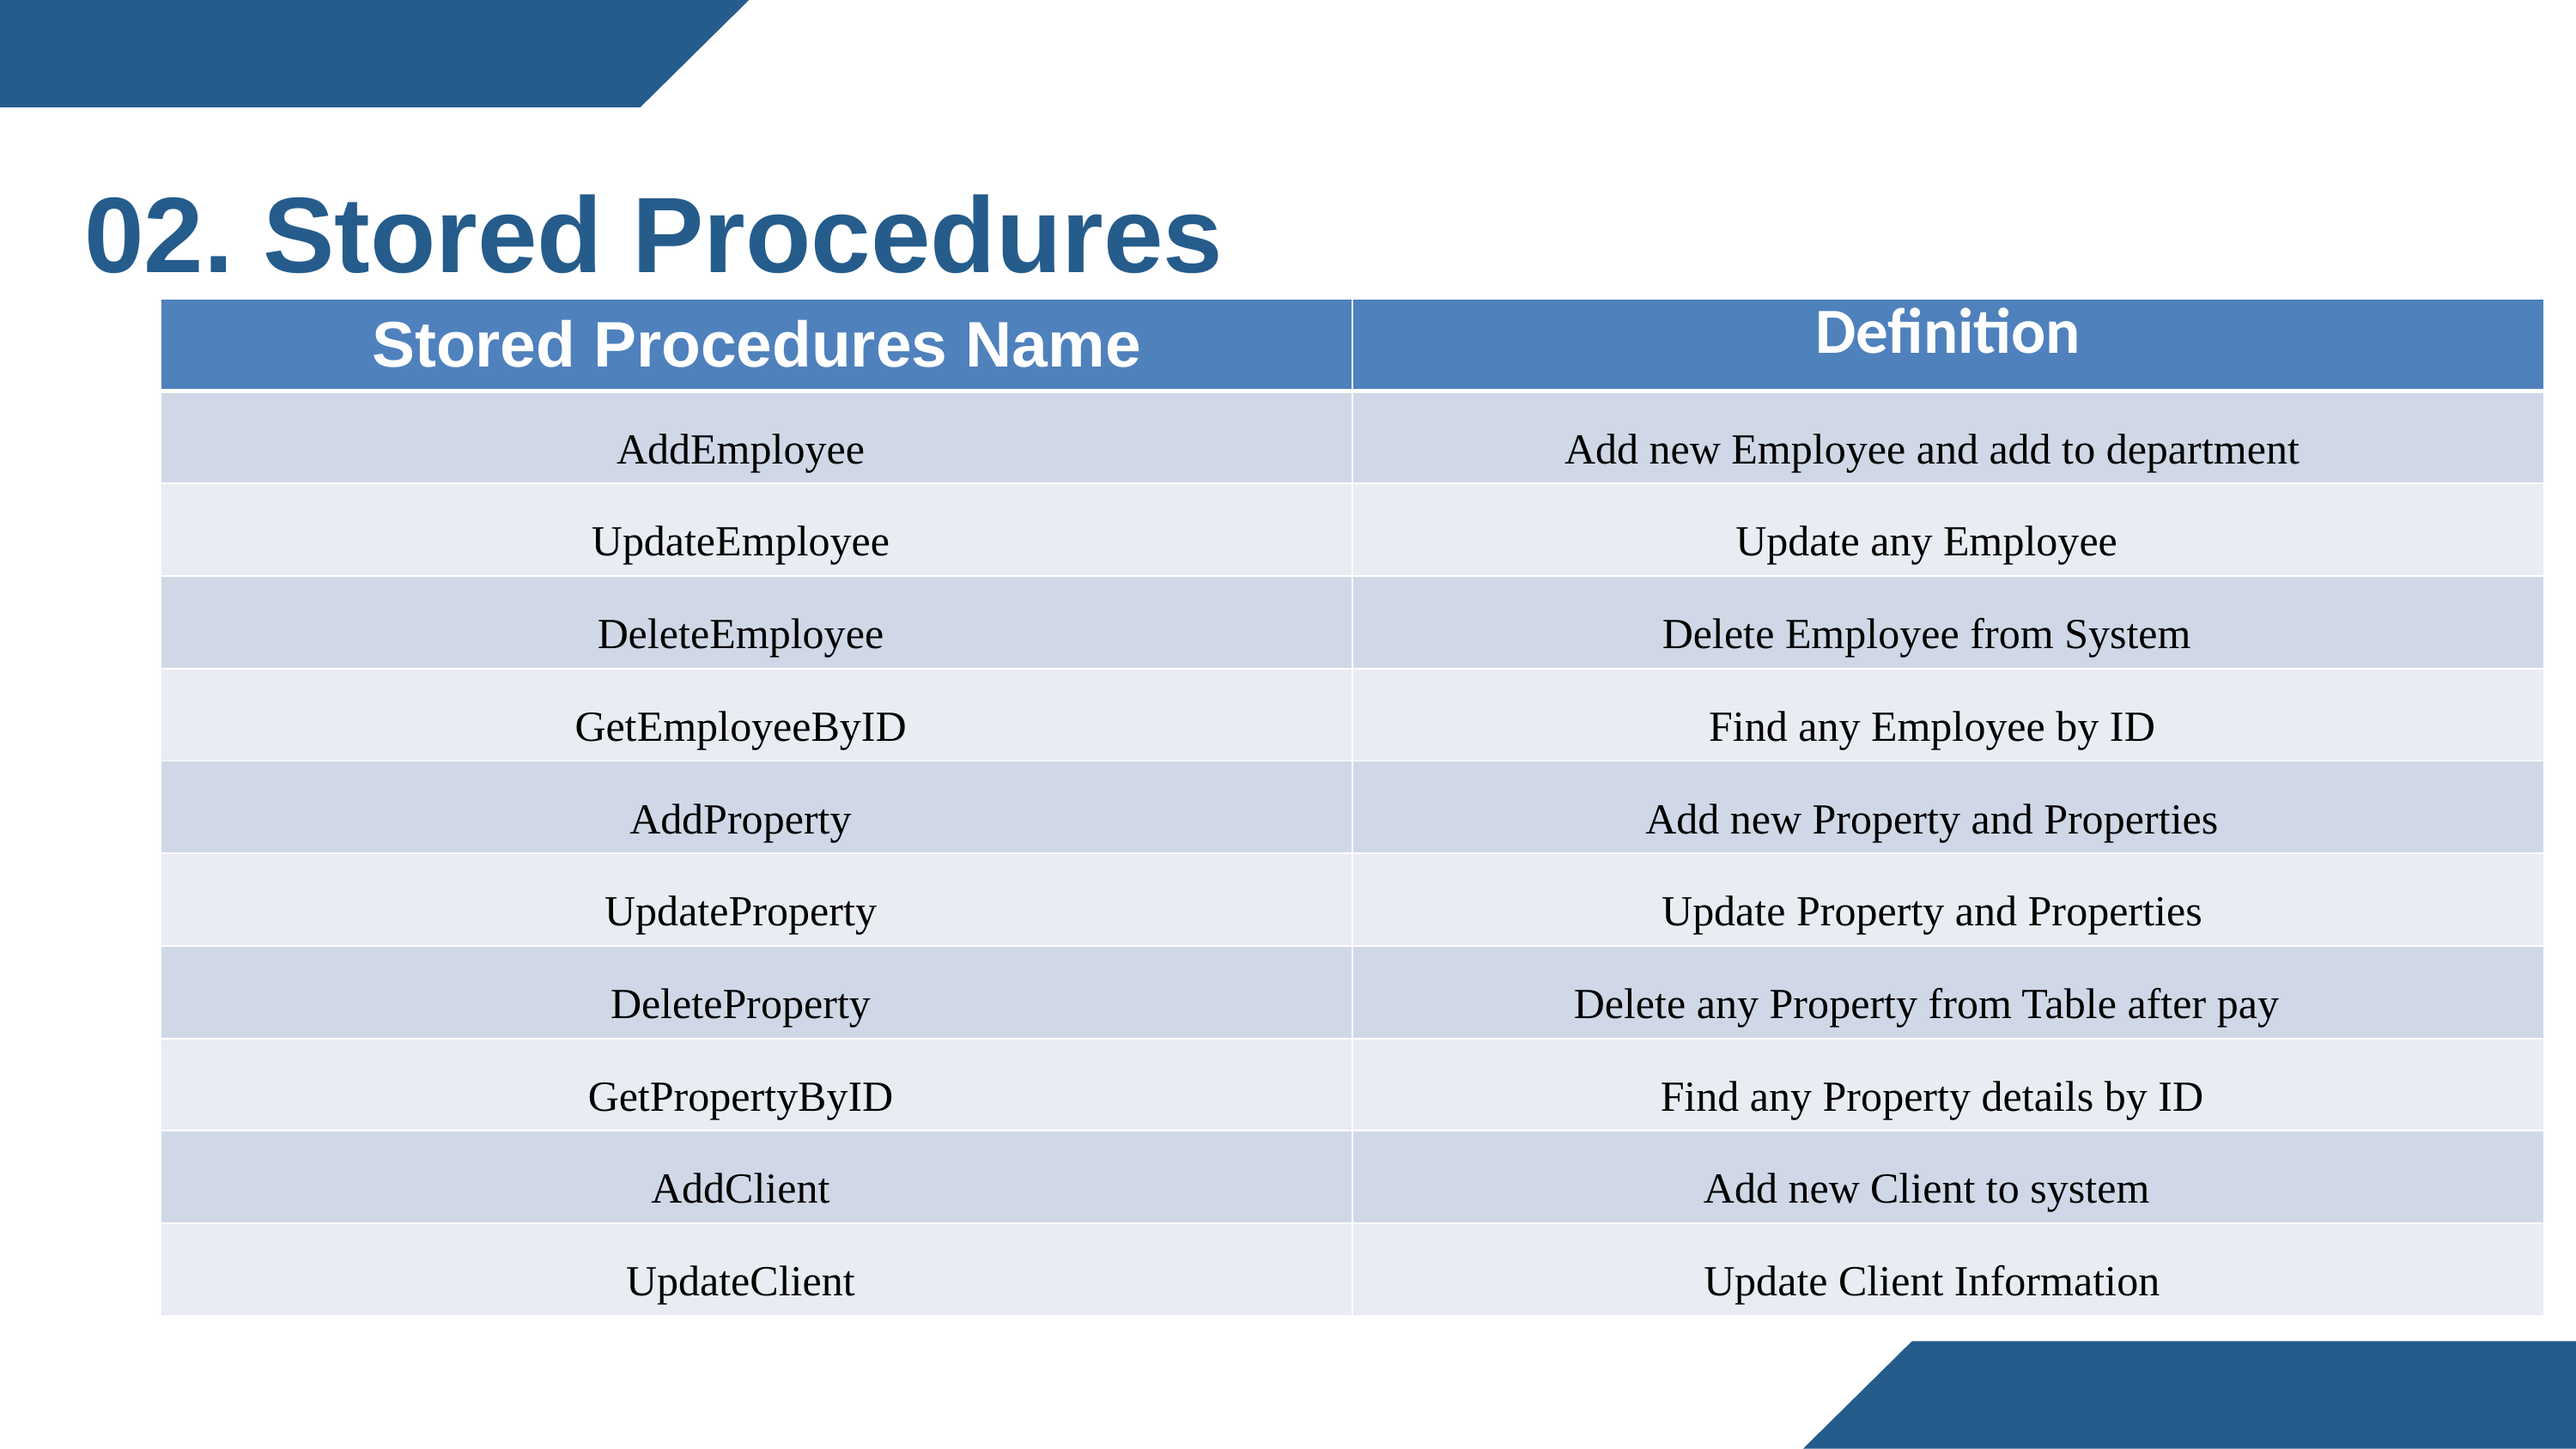

02. Stored Procedures

| Stored Procedures Name | Definition |
| --- | --- |
| AddEmployee | Add new Employee and add to department |
| UpdateEmployee | Update any Employee |
| DeleteEmployee | Delete Employee from System |
| GetEmployeeByID | Find any Employee by ID |
| AddProperty | Add new Property and Properties |
| UpdateProperty | Update Property and Properties |
| DeleteProperty | Delete any Property from Table after pay |
| GetPropertyByID | Find any Property details by ID |
| AddClient | Add new Client to system |
| UpdateClient | Update Client Information |